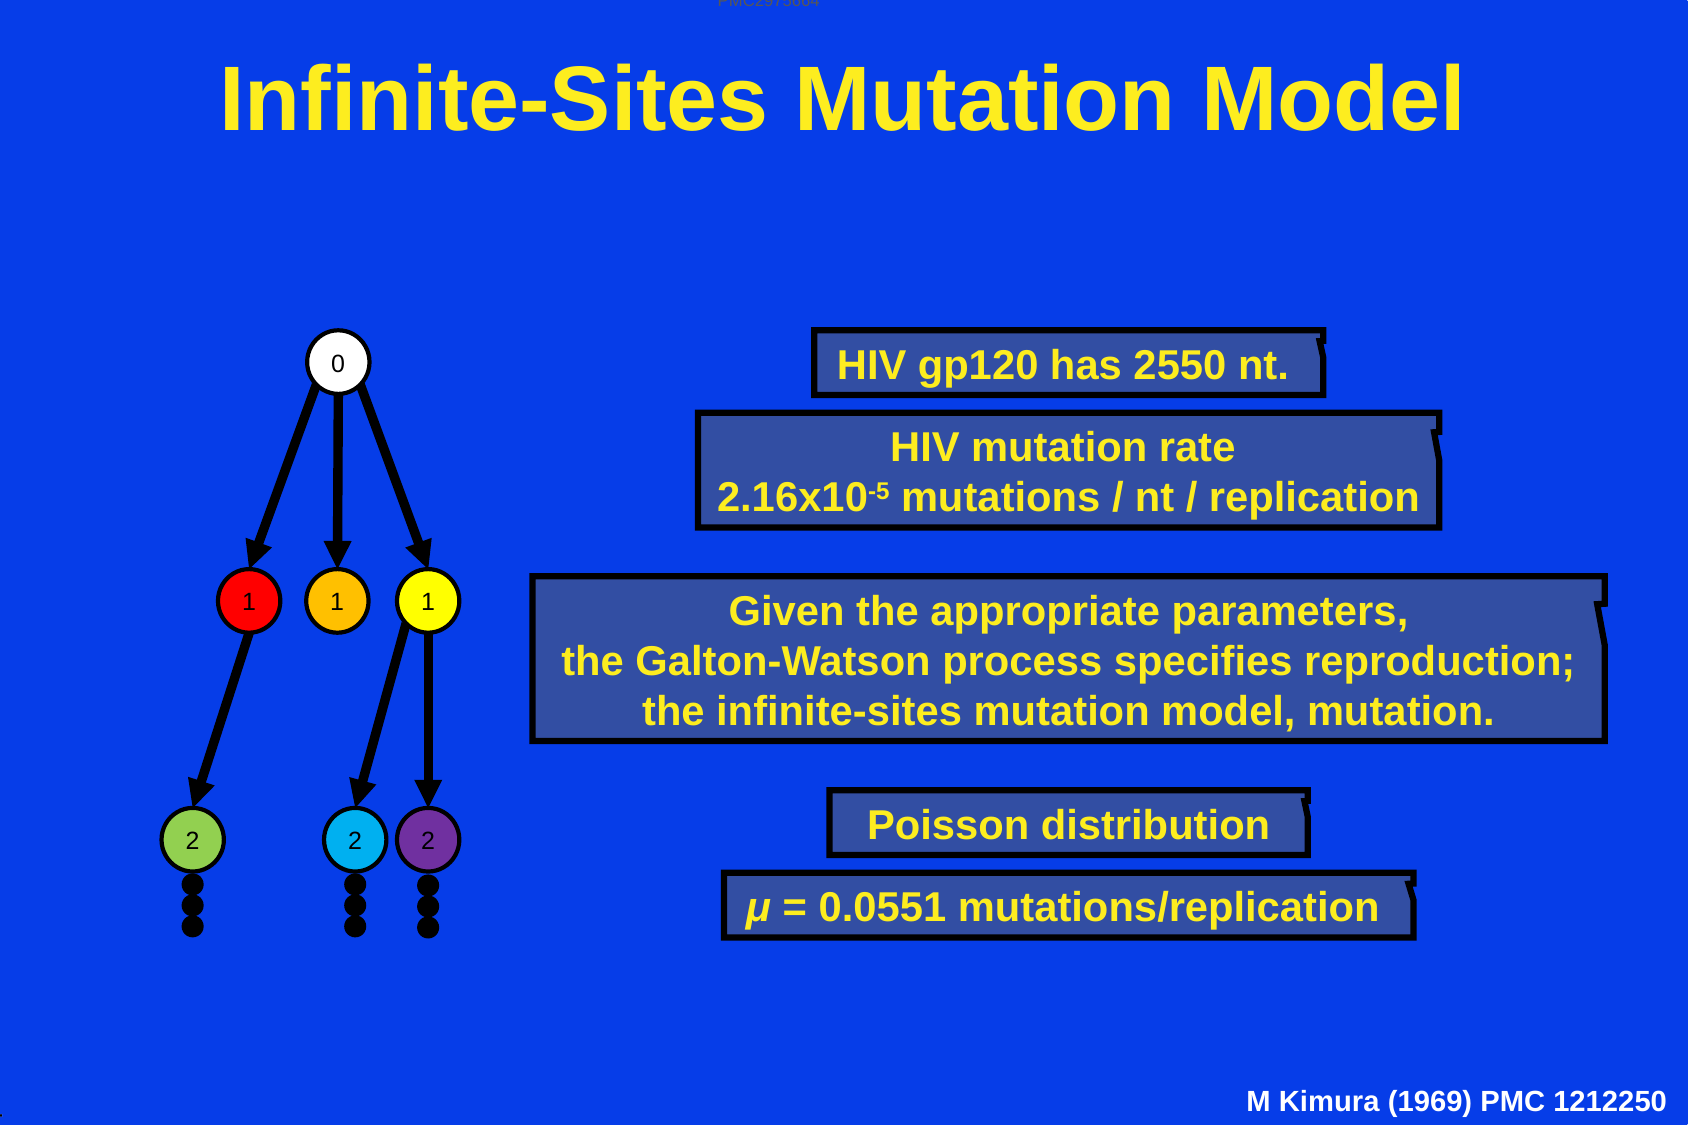

Infinite-Sites Mutation Model

PMC2975664

0
HIV gp120 has 2550 nt.
HIV mutation rate
2.16x10-5 mutations / nt / replication
1
1
1
Given the appropriate parameters,
the Galton-Watson process specifies reproduction; the infinite-sites mutation model, mutation.
Poisson distribution
2
2
2
μ = 0.0551 mutations/replication

M Kimura (1969) PMC 1212250